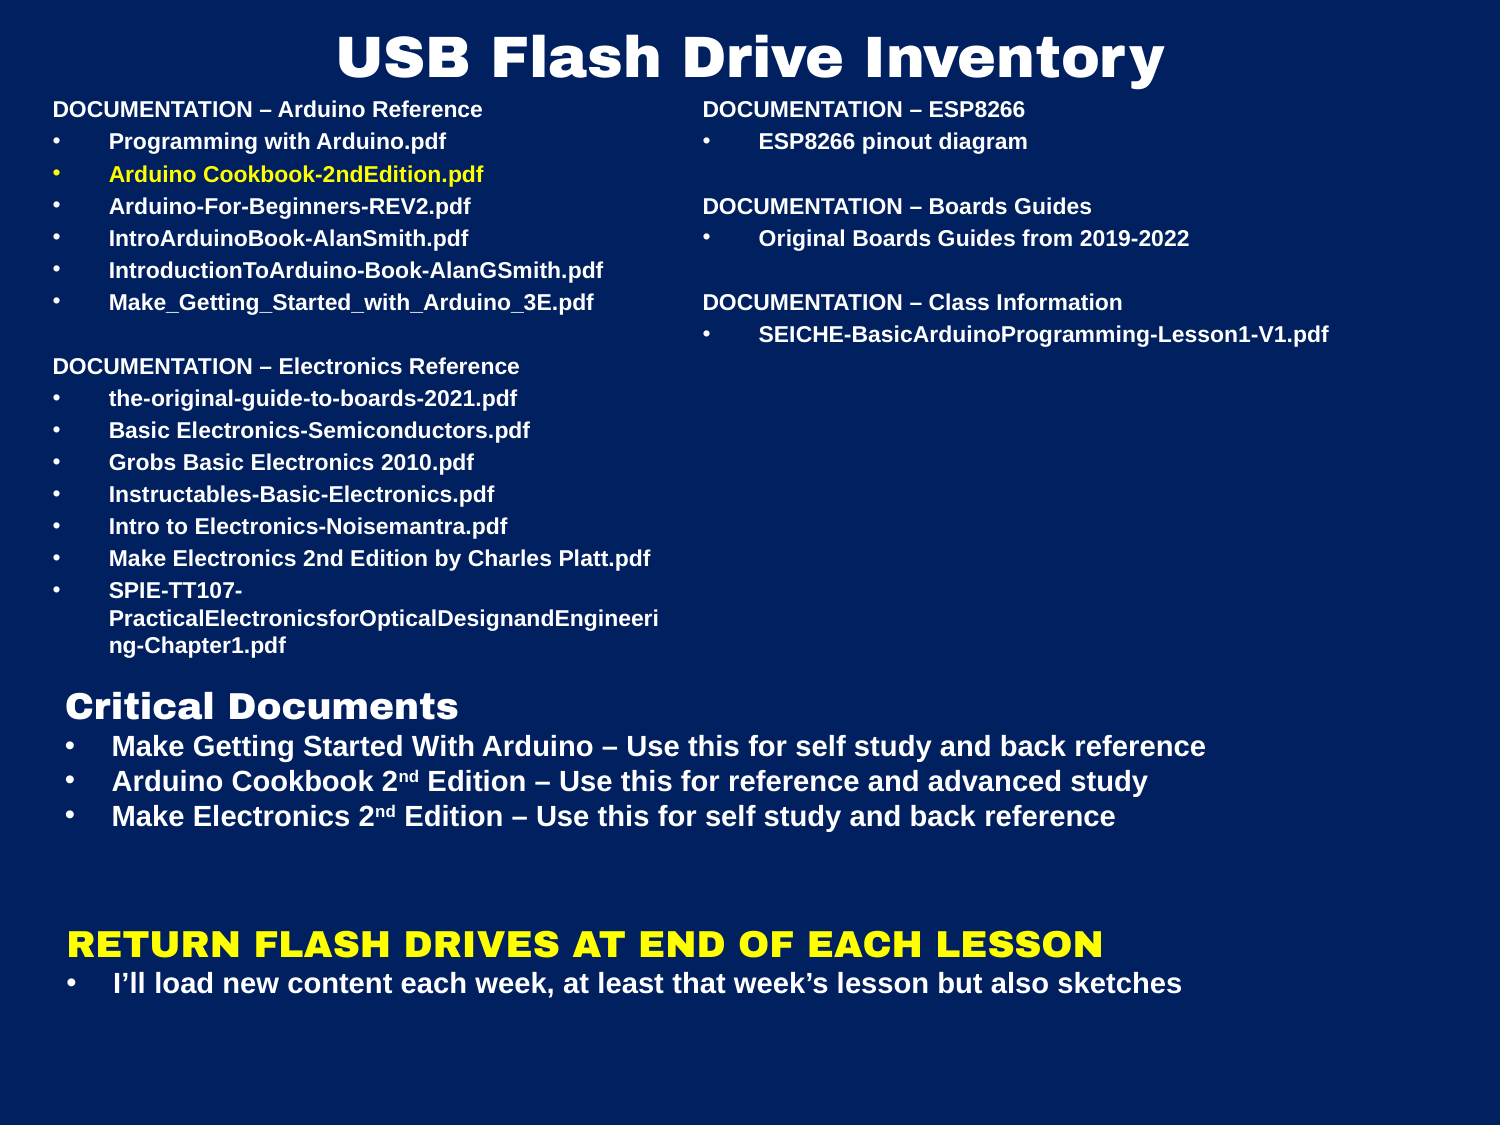

# USB Flash Drive Inventory
DOCUMENTATION – Arduino Reference
Programming with Arduino.pdf
Arduino Cookbook-2ndEdition.pdf
Arduino-For-Beginners-REV2.pdf
IntroArduinoBook-AlanSmith.pdf
IntroductionToArduino-Book-AlanGSmith.pdf
Make_Getting_Started_with_Arduino_3E.pdf

DOCUMENTATION – Electronics Reference
the-original-guide-to-boards-2021.pdf
Basic Electronics-Semiconductors.pdf
Grobs Basic Electronics 2010.pdf
Instructables-Basic-Electronics.pdf
Intro to Electronics-Noisemantra.pdf
Make Electronics 2nd Edition by Charles Platt.pdf
SPIE-TT107-PracticalElectronicsforOpticalDesignandEngineering-Chapter1.pdf
DOCUMENTATION – ESP8266
ESP8266 pinout diagram

DOCUMENTATION – Boards Guides
Original Boards Guides from 2019-2022

DOCUMENTATION – Class Information
SEICHE-BasicArduinoProgramming-Lesson1-V1.pdf
Critical Documents
Make Getting Started With Arduino – Use this for self study and back reference
Arduino Cookbook 2nd Edition – Use this for reference and advanced study
Make Electronics 2nd Edition – Use this for self study and back reference
RETURN FLASH DRIVES AT END OF EACH LESSON
I’ll load new content each week, at least that week’s lesson but also sketches